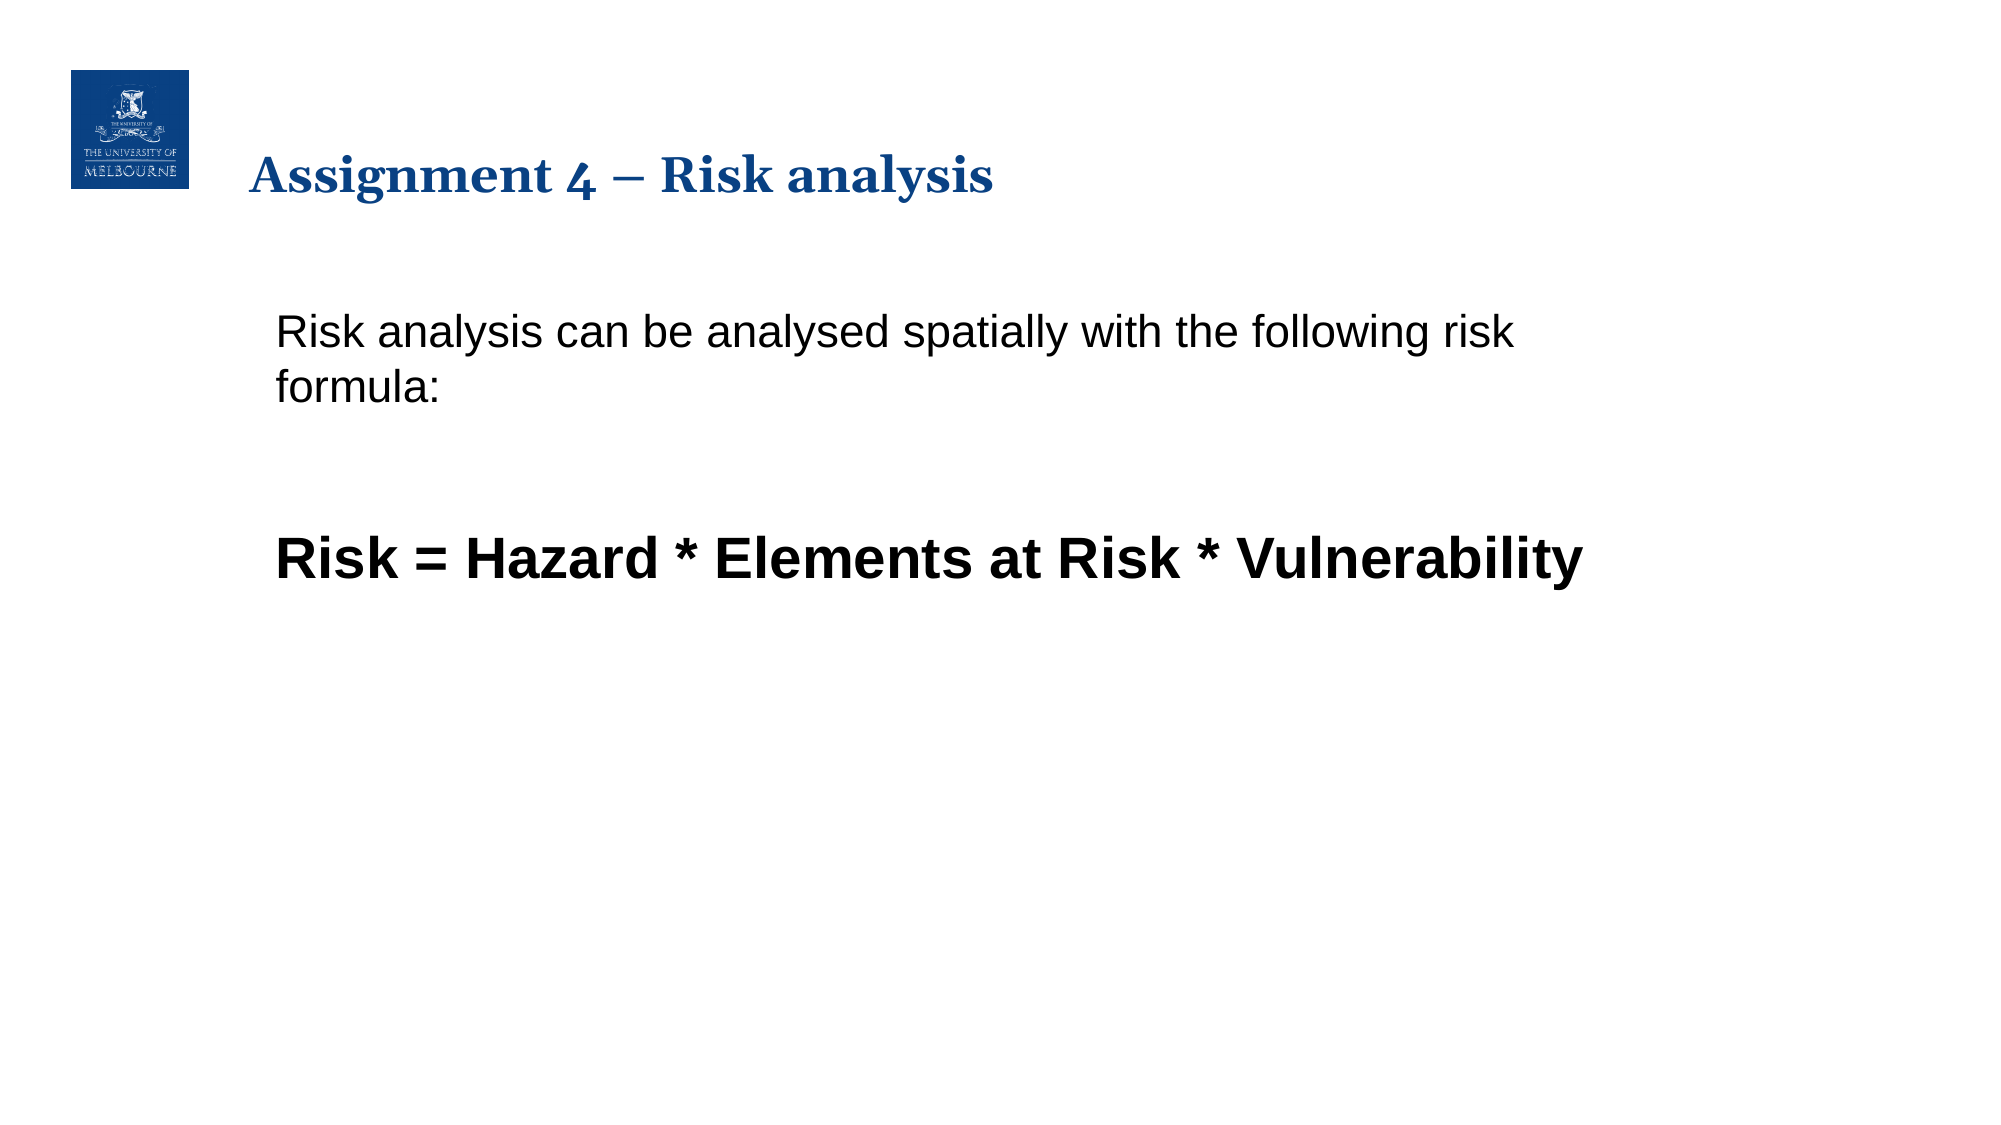

# Assignment 4 – Risk analysis
Risk analysis can be analysed spatially with the following risk formula:
Risk = Hazard * Elements at Risk * Vulnerability